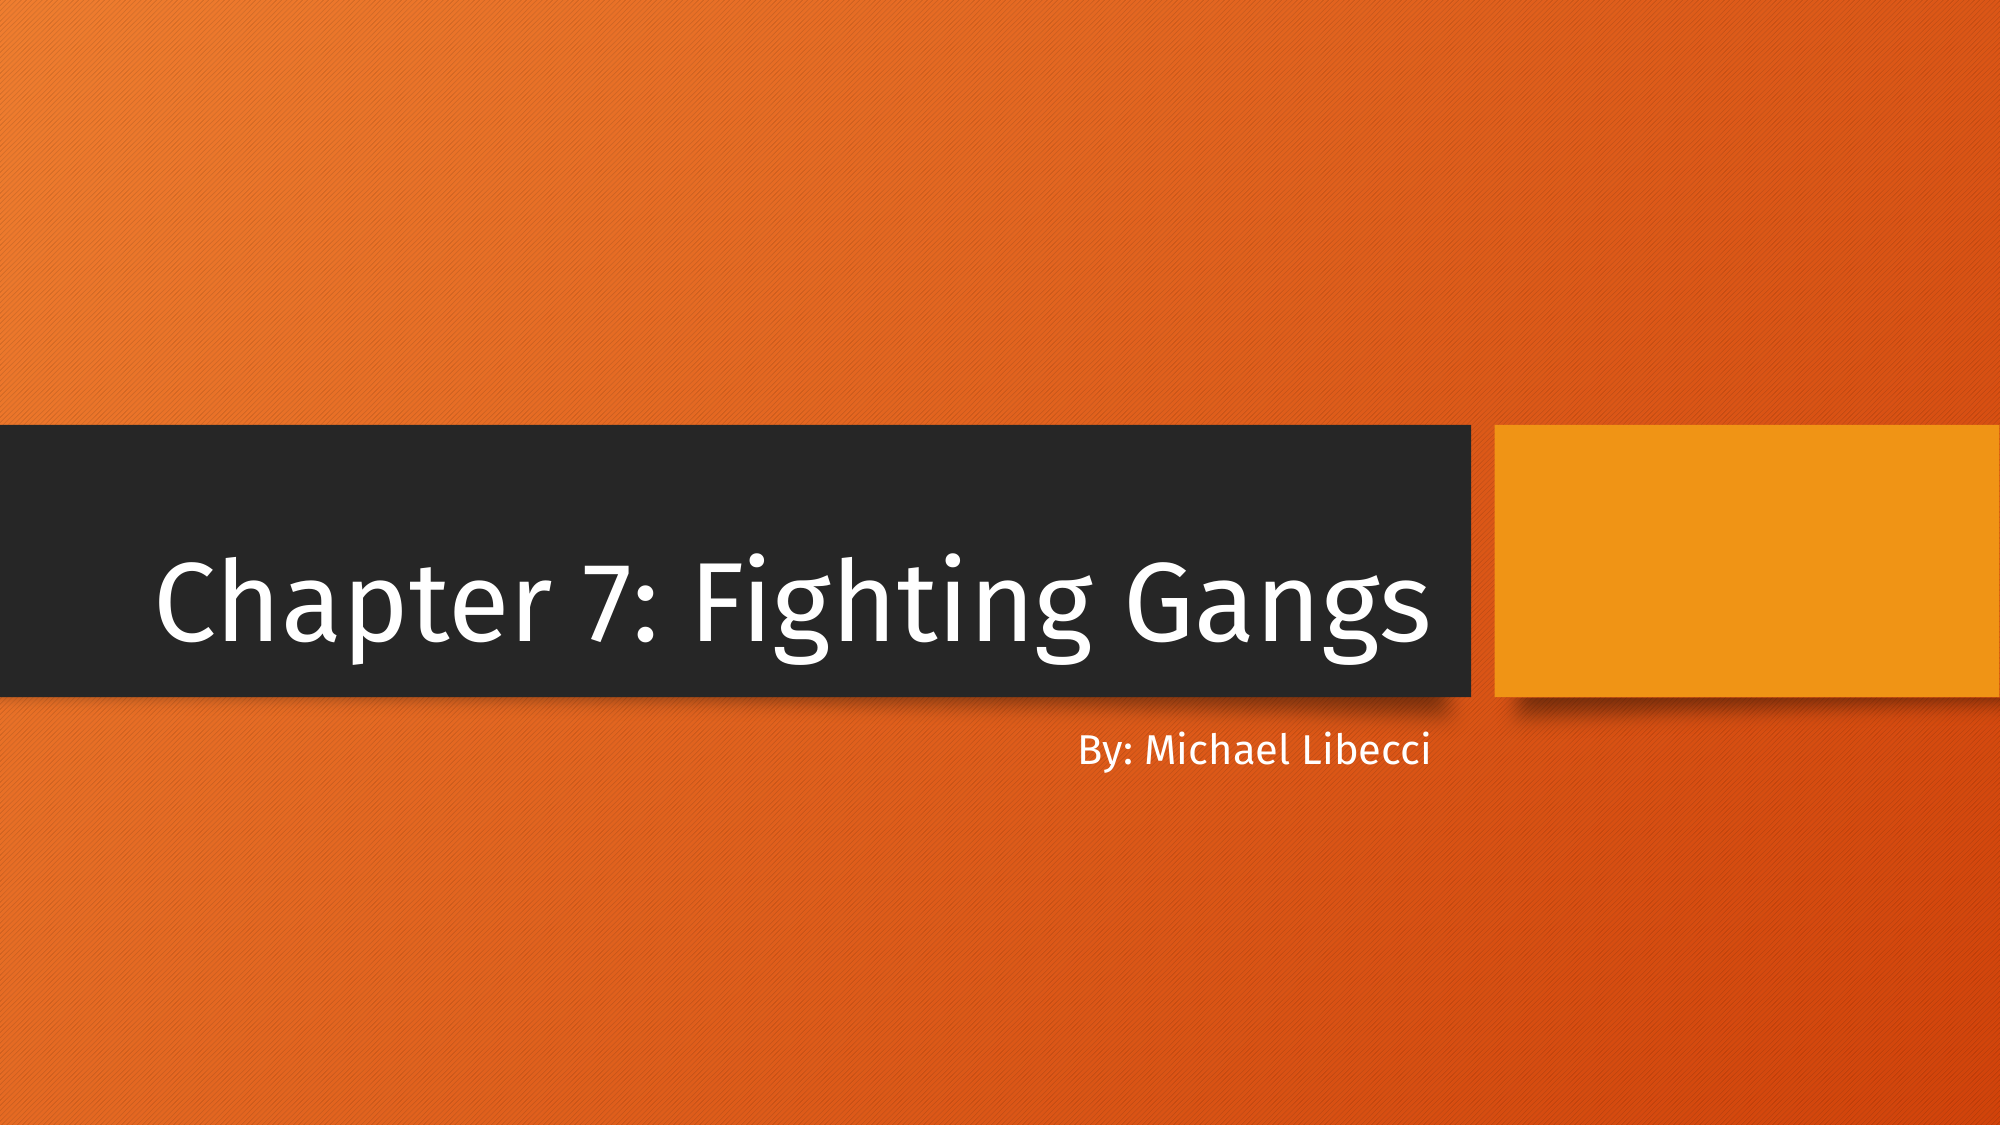

# Chapter 7: Fighting Gangs
By: Michael Libecci